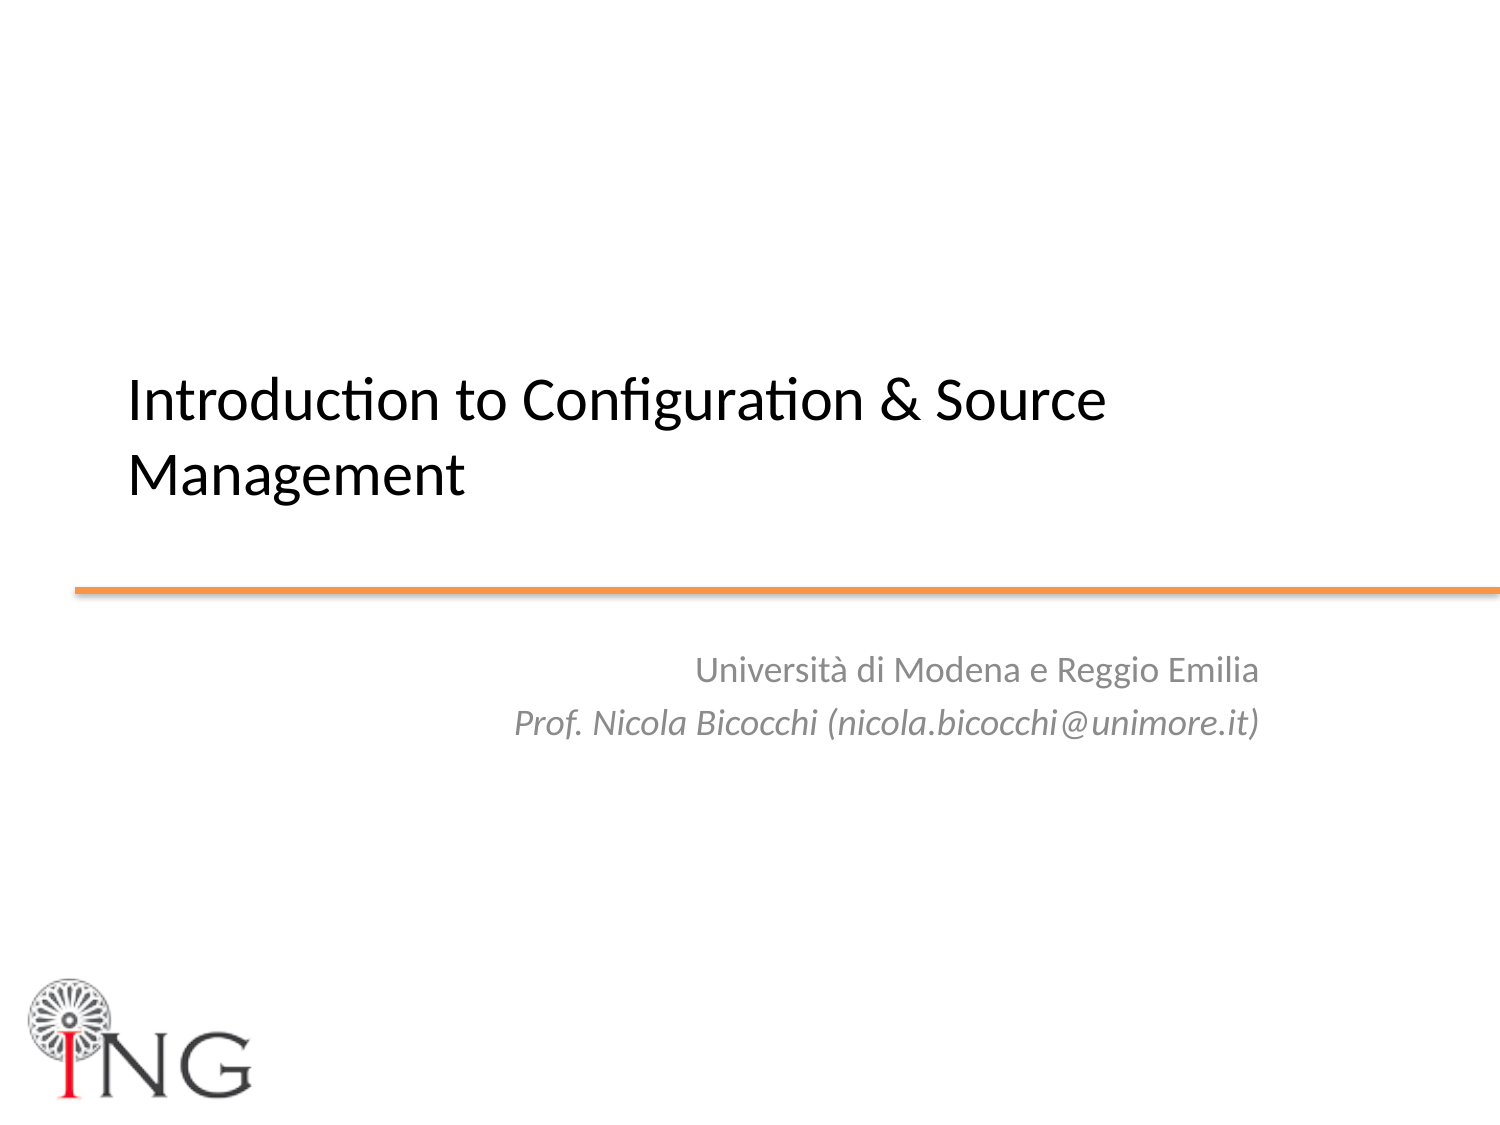

# Introduction to Configuration & Source Management
Università di Modena e Reggio Emilia
Prof. Nicola Bicocchi (nicola.bicocchi@unimore.it)